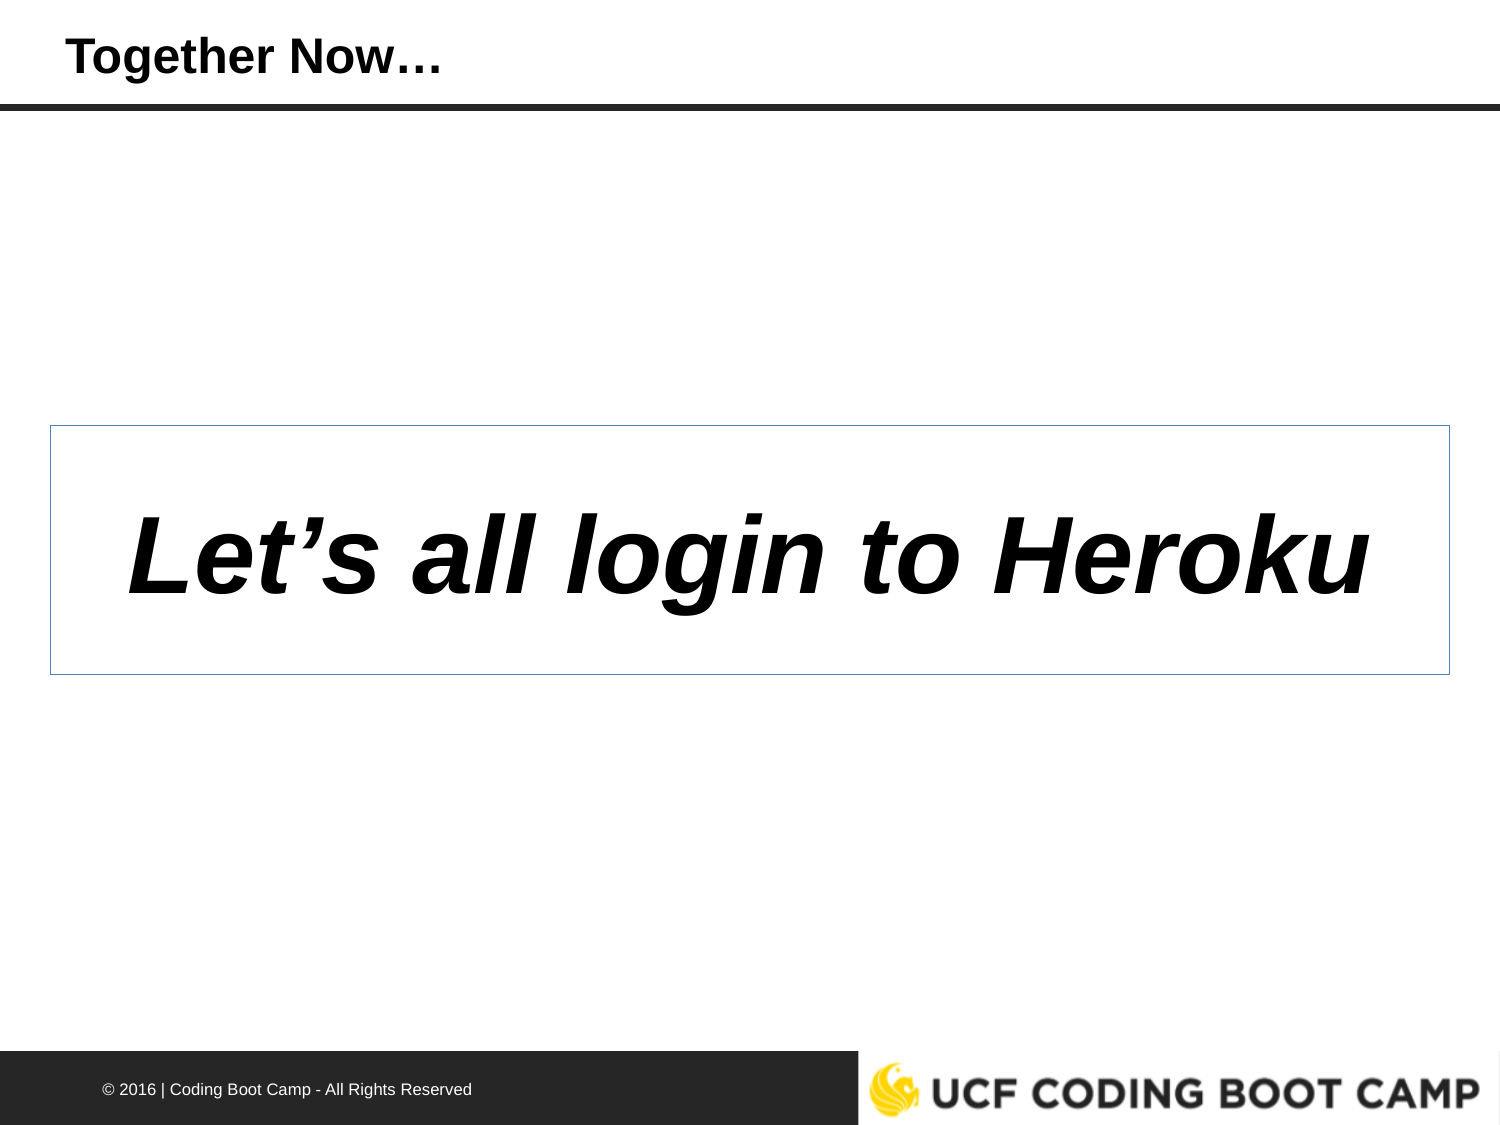

# Together Now…
Let’s all login to Heroku